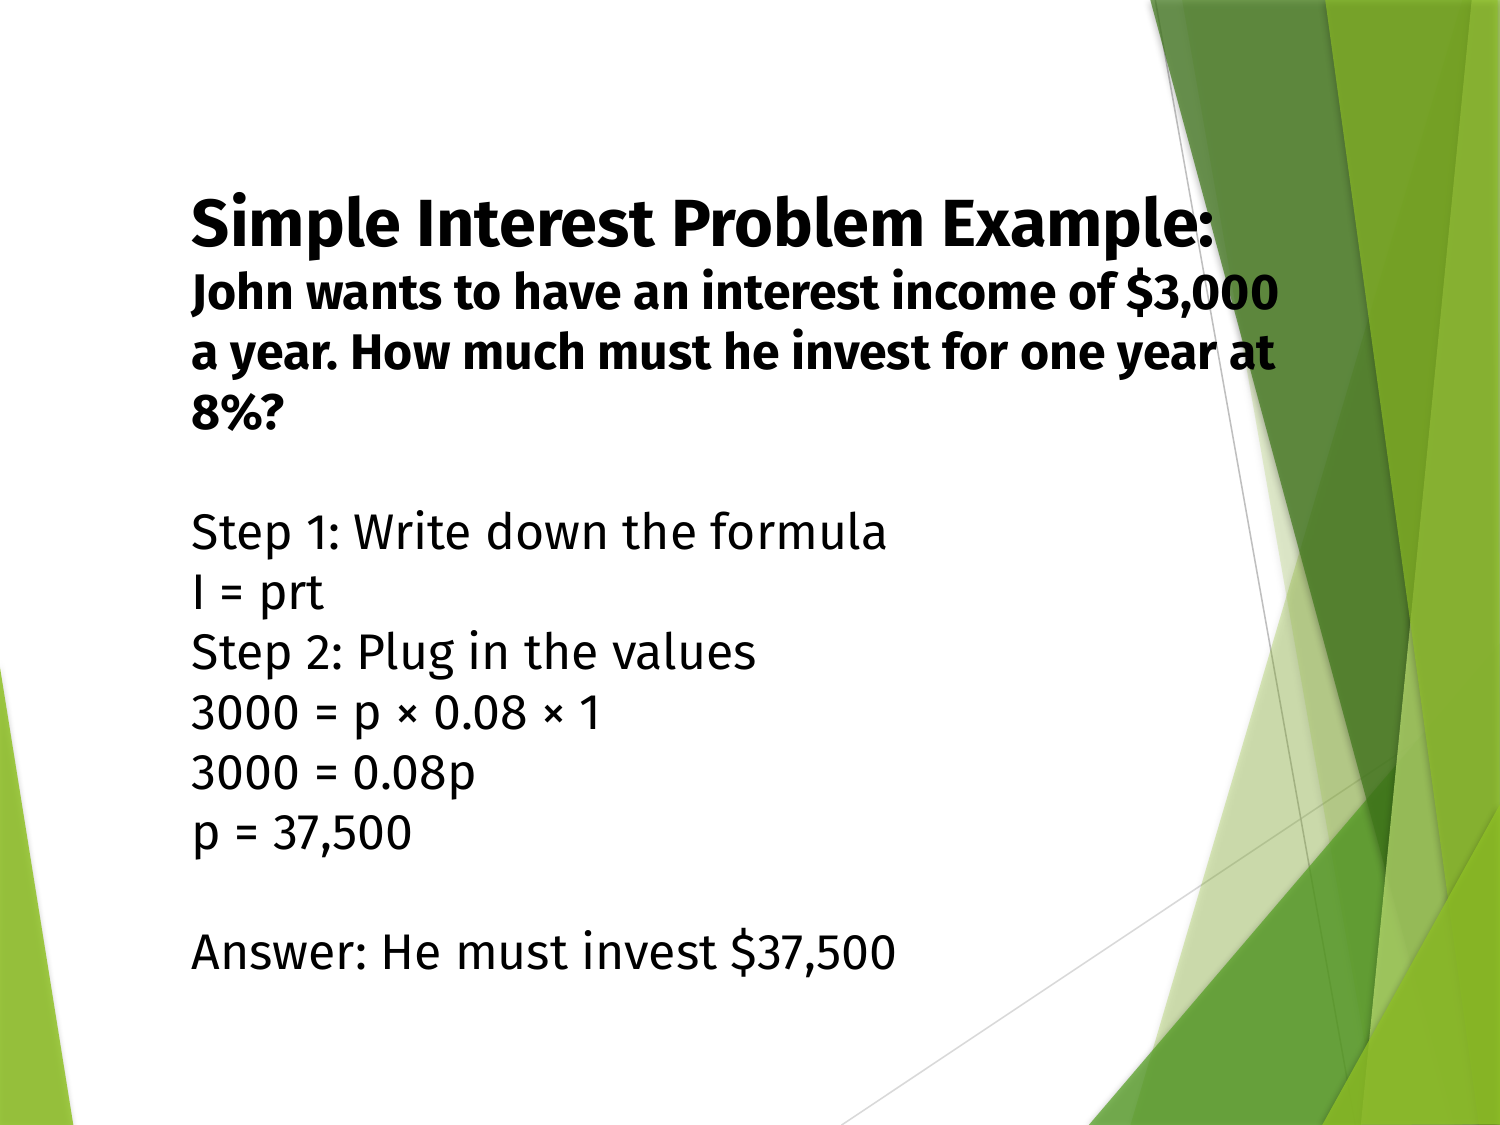

Simple Interest Problem Example:
John wants to have an interest income of $3,000 a year. How much must he invest for one year at 8%?

Step 1: Write down the formula
I = prt
Step 2: Plug in the values
3000 = p × 0.08 × 1
3000 = 0.08p
p = 37,500
Answer: He must invest $37,500